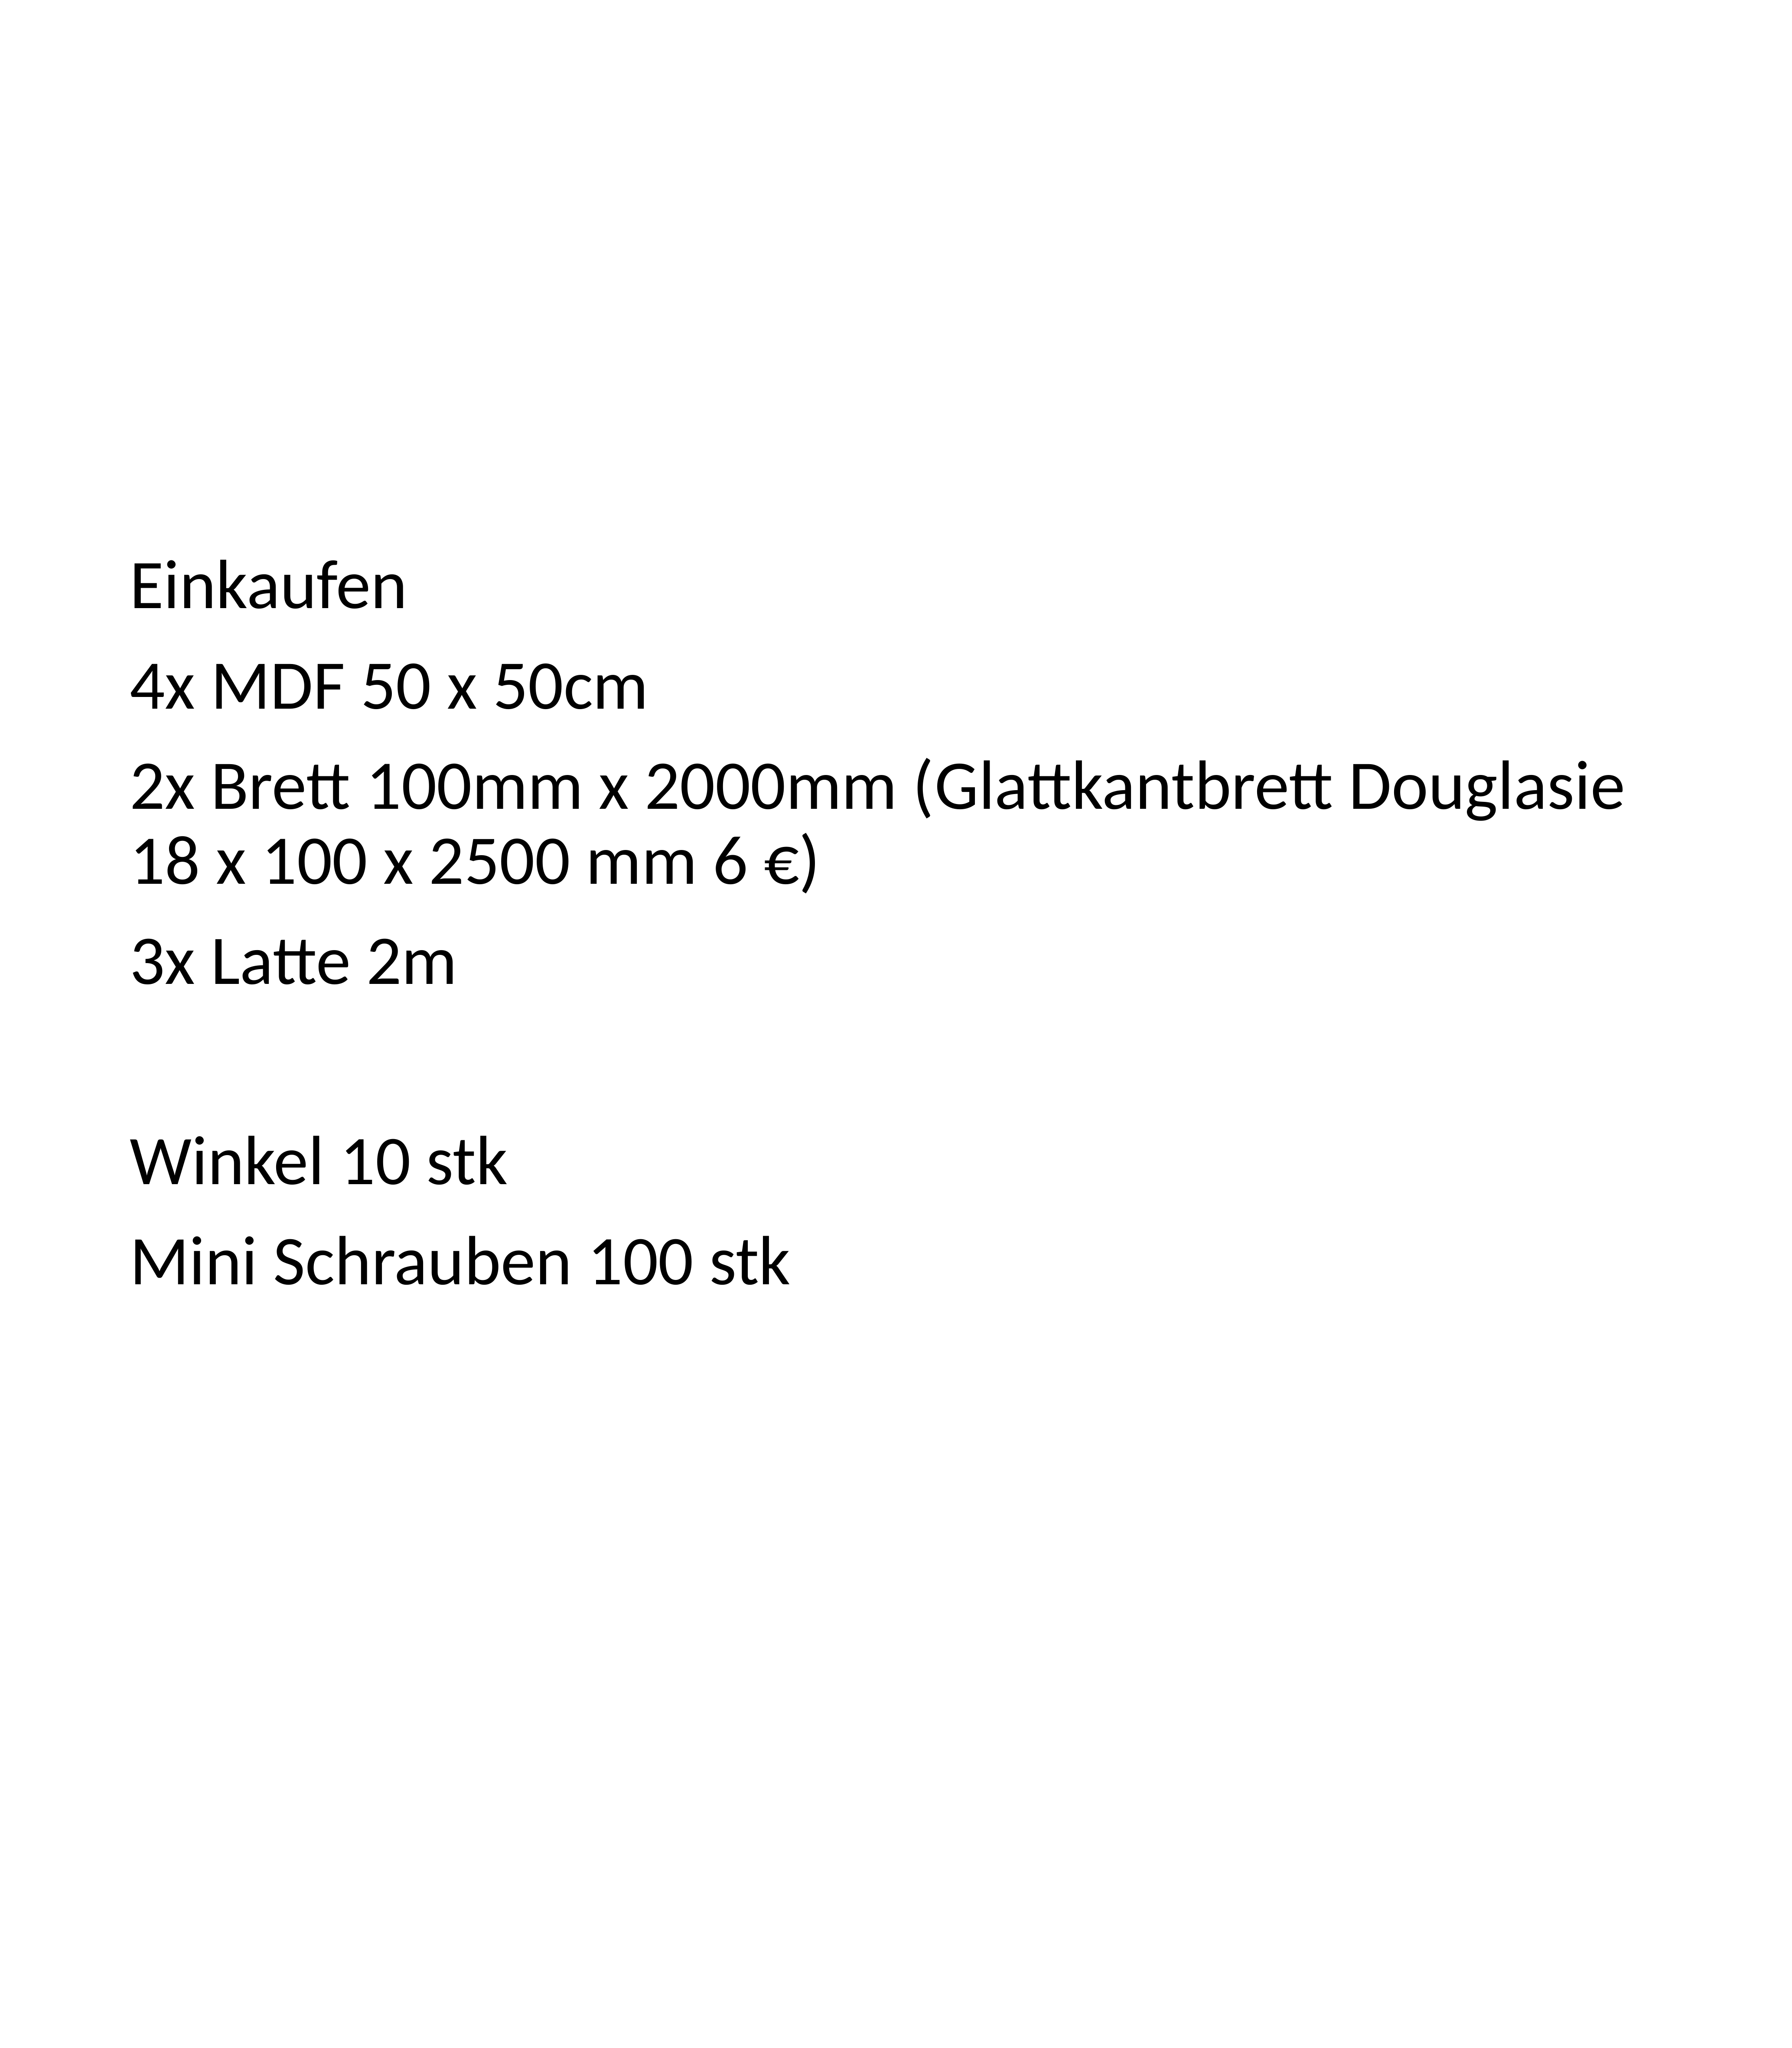

#
Einkaufen
4x MDF 50 x 50cm
2x Brett 100mm x 2000mm (Glattkantbrett Douglasie 18 x 100 x 2500 mm 6 €)
3x Latte 2m

Winkel 10 stk
Mini Schrauben 100 stk